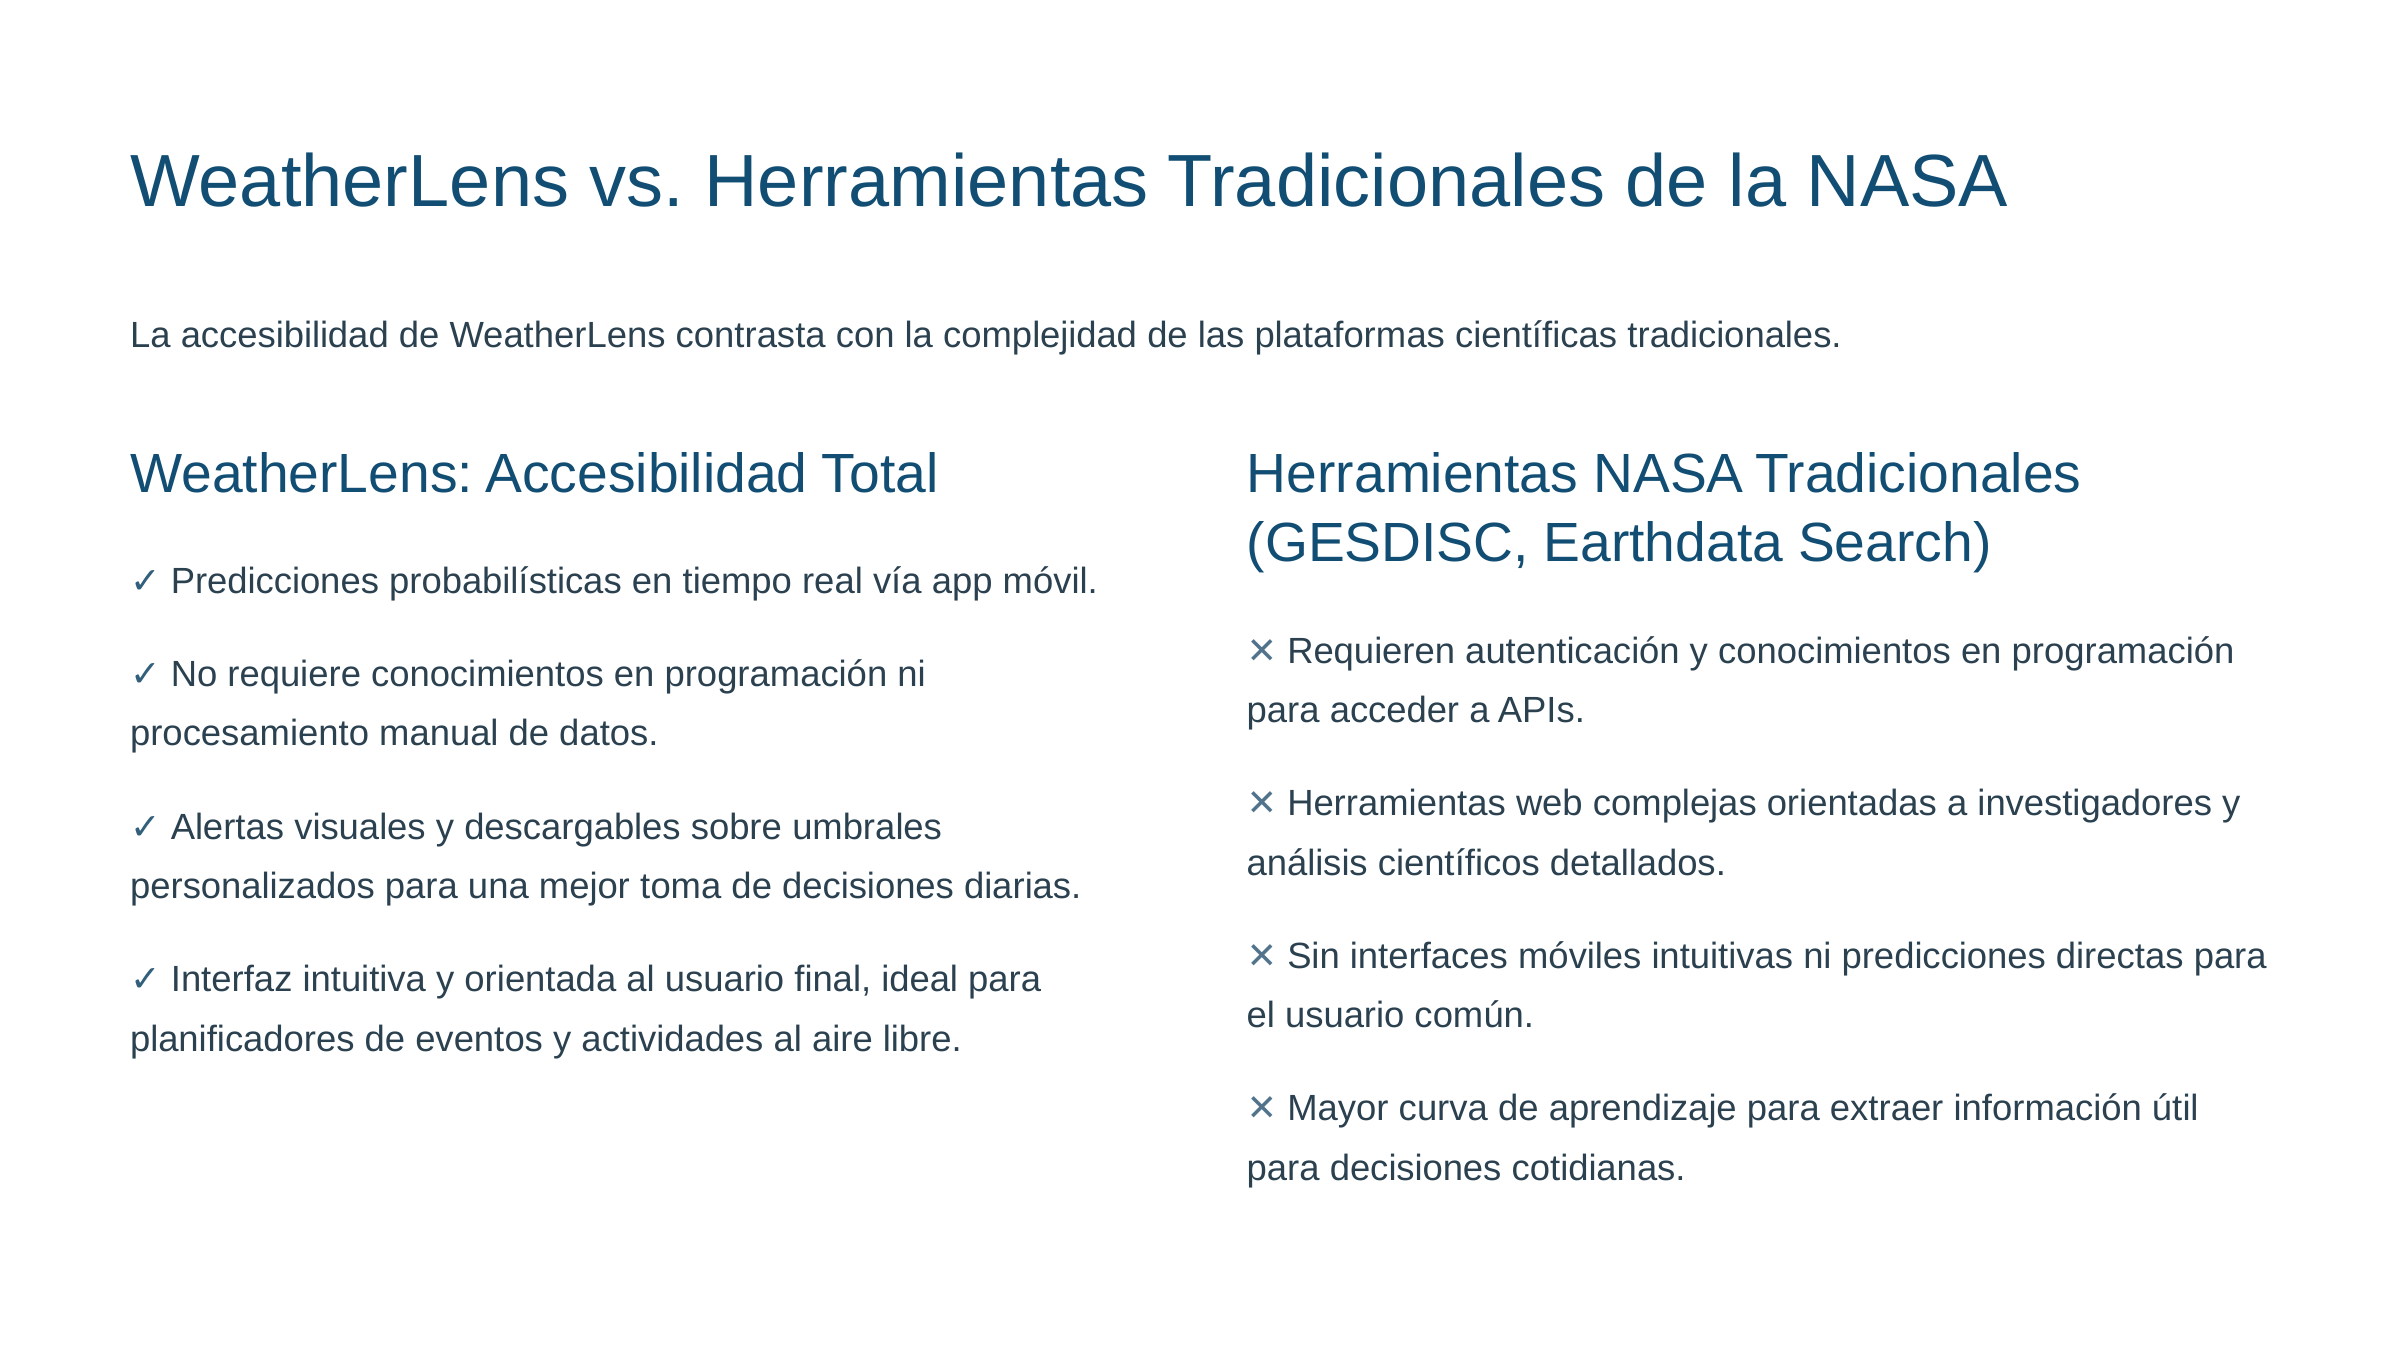

WeatherLens vs. Herramientas Tradicionales de la NASA
La accesibilidad de WeatherLens contrasta con la complejidad de las plataformas científicas tradicionales.
WeatherLens: Accesibilidad Total
Herramientas NASA Tradicionales (GESDISC, Earthdata Search)
✓ Predicciones probabilísticas en tiempo real vía app móvil.
✕ Requieren autenticación y conocimientos en programación para acceder a APIs.
✓ No requiere conocimientos en programación ni procesamiento manual de datos.
✕ Herramientas web complejas orientadas a investigadores y análisis científicos detallados.
✓ Alertas visuales y descargables sobre umbrales personalizados para una mejor toma de decisiones diarias.
✕ Sin interfaces móviles intuitivas ni predicciones directas para el usuario común.
✓ Interfaz intuitiva y orientada al usuario final, ideal para planificadores de eventos y actividades al aire libre.
✕ Mayor curva de aprendizaje para extraer información útil para decisiones cotidianas.